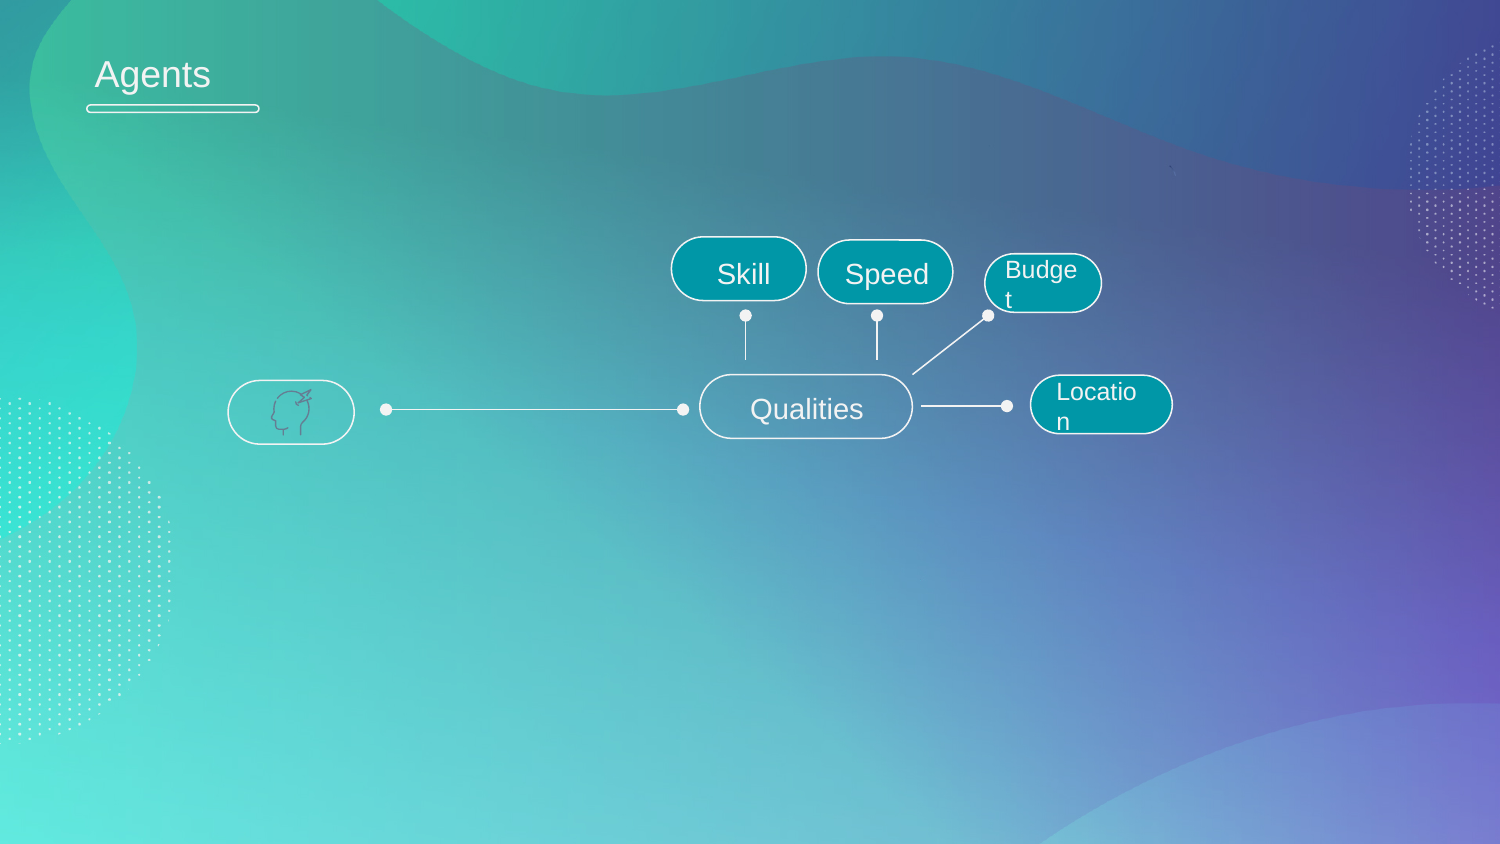

# Agents

Skill
Speed

Budget

Location
Qualities